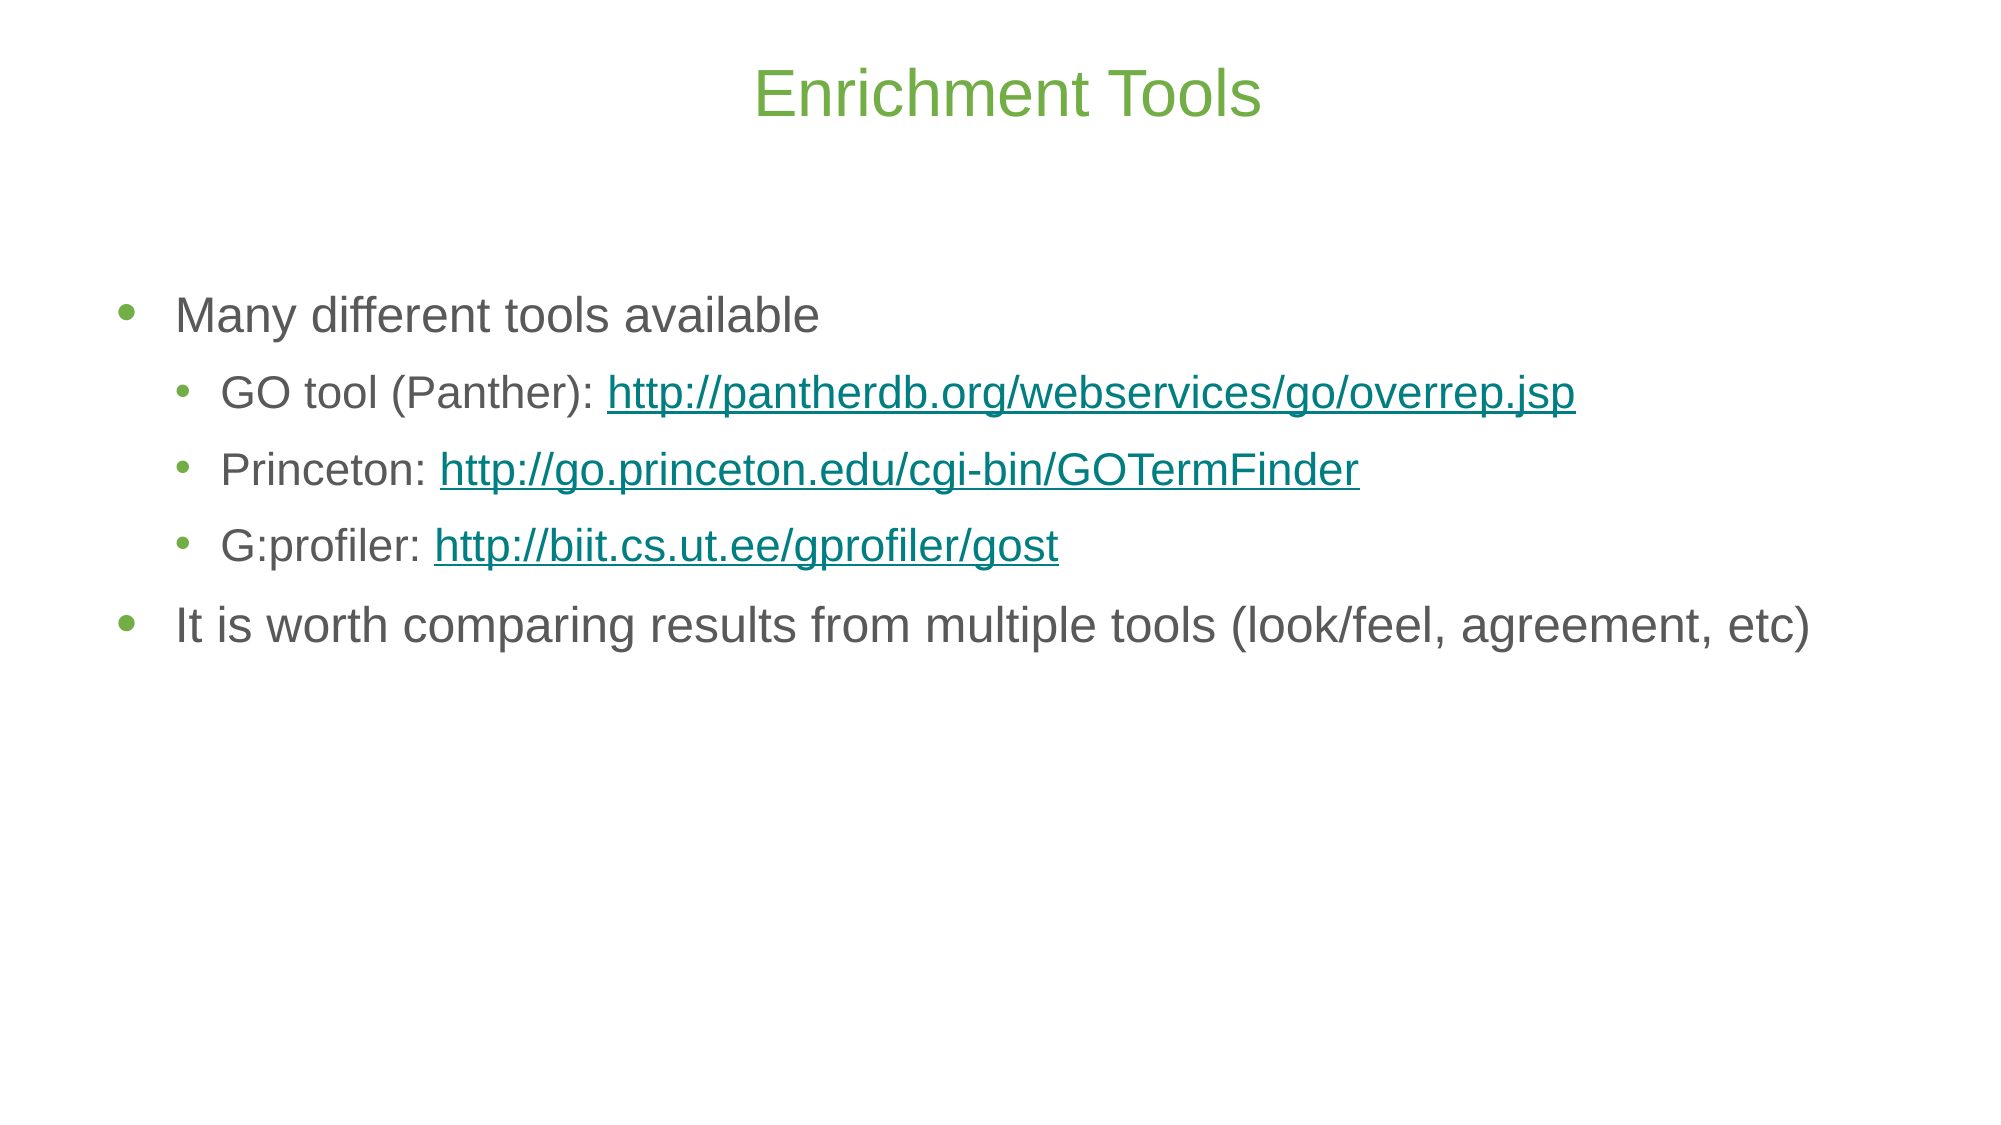

# Enrichment Tools

Many different tools available
GO tool (Panther): http://pantherdb.org/webservices/go/overrep.jsp
Princeton: http://go.princeton.edu/cgi-bin/GOTermFinder
G:profiler: http://biit.cs.ut.ee/gprofiler/gost
It is worth comparing results from multiple tools (look/feel, agreement, etc)